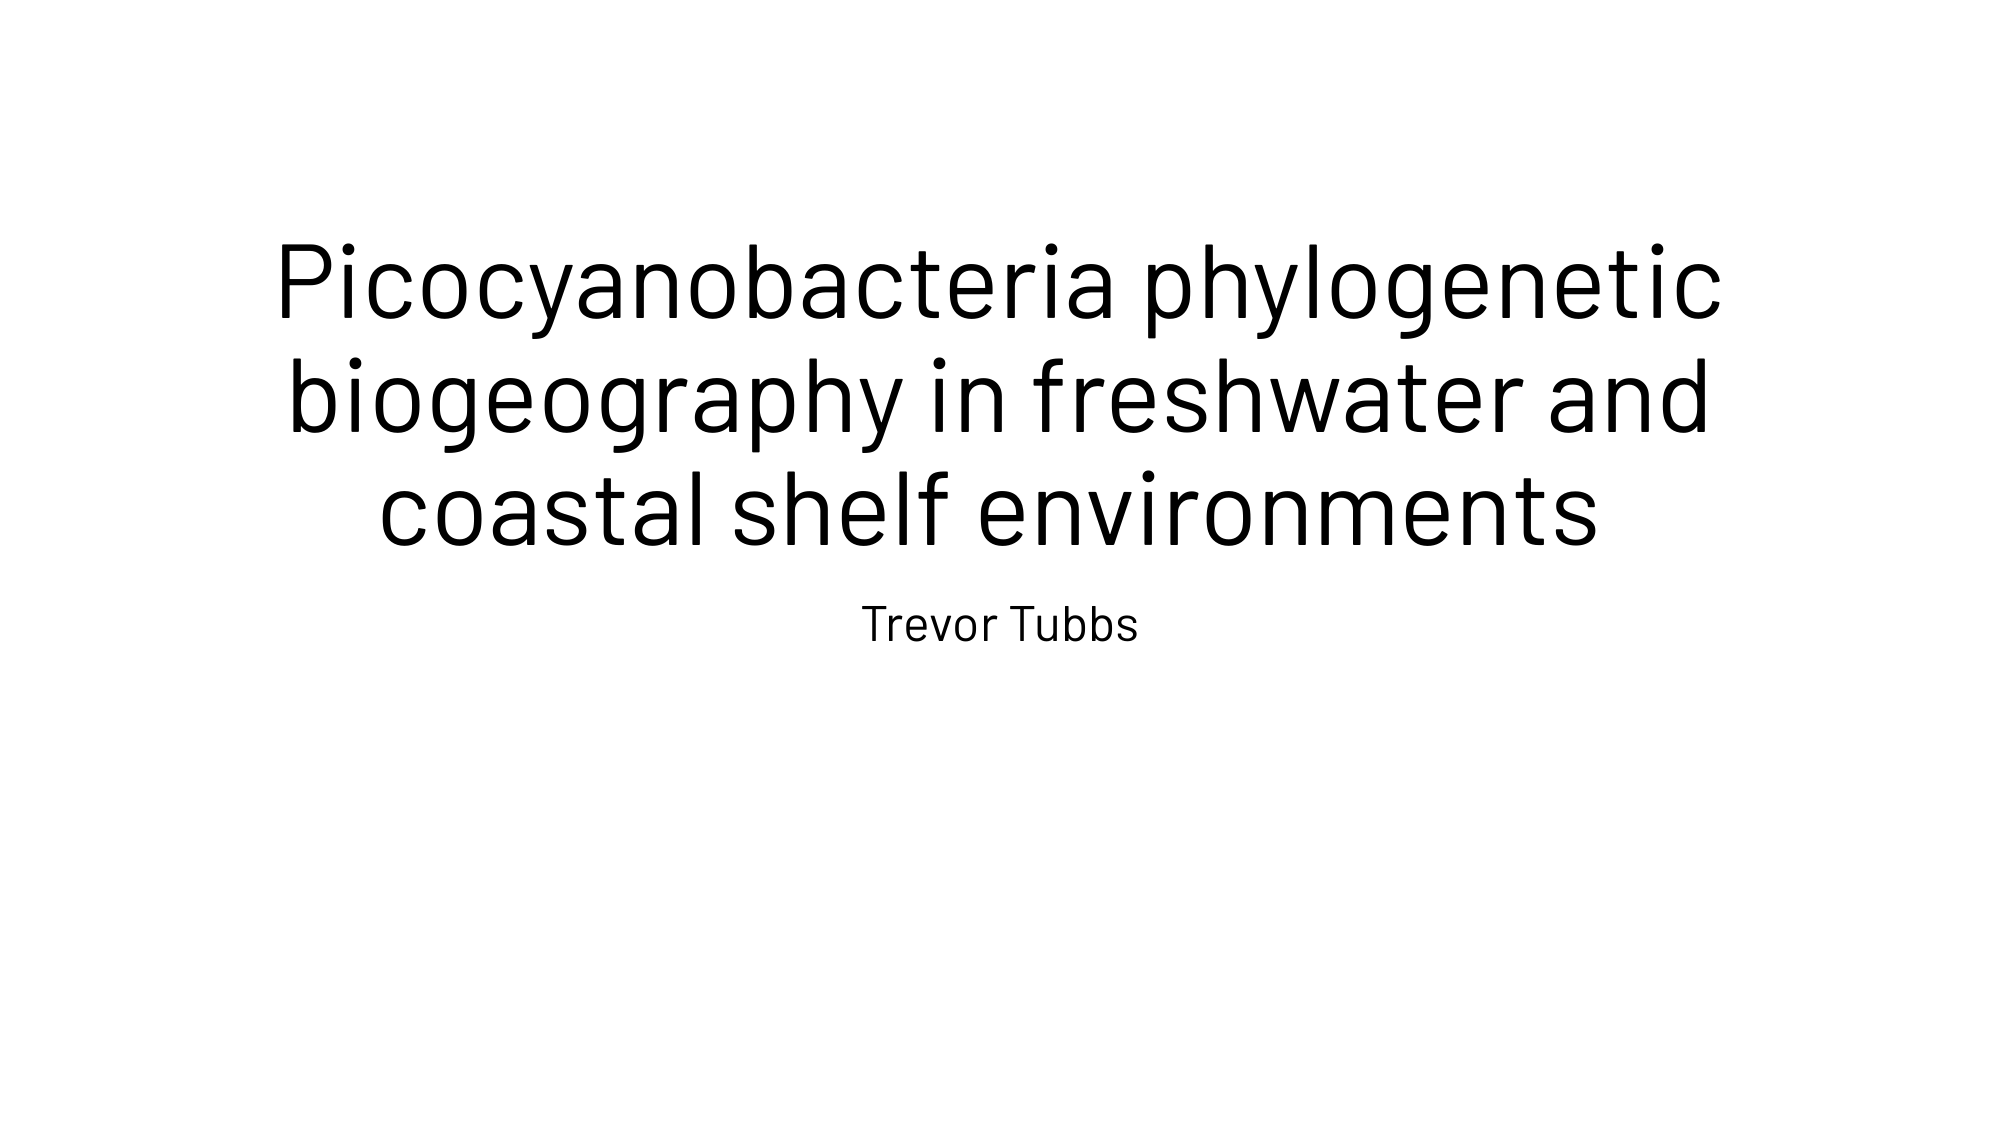

# Picocyanobacteria phylogenetic biogeography in freshwater and coastal shelf environments
Trevor Tubbs